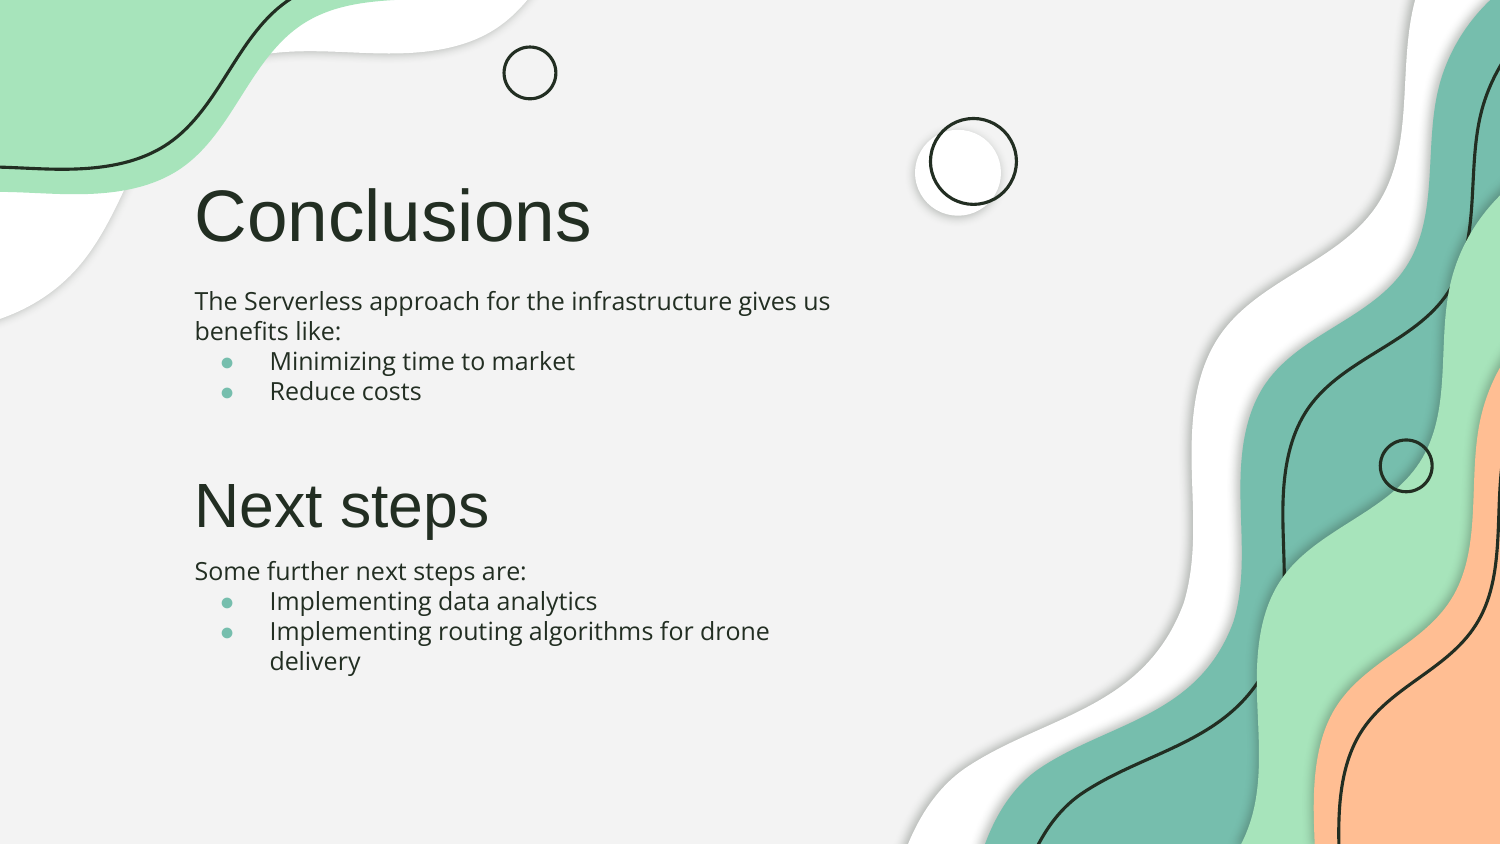

# Conclusions
The Serverless approach for the infrastructure gives us benefits like:
Minimizing time to market
Reduce costs
Next steps
Some further next steps are:
Implementing data analytics
Implementing routing algorithms for drone delivery